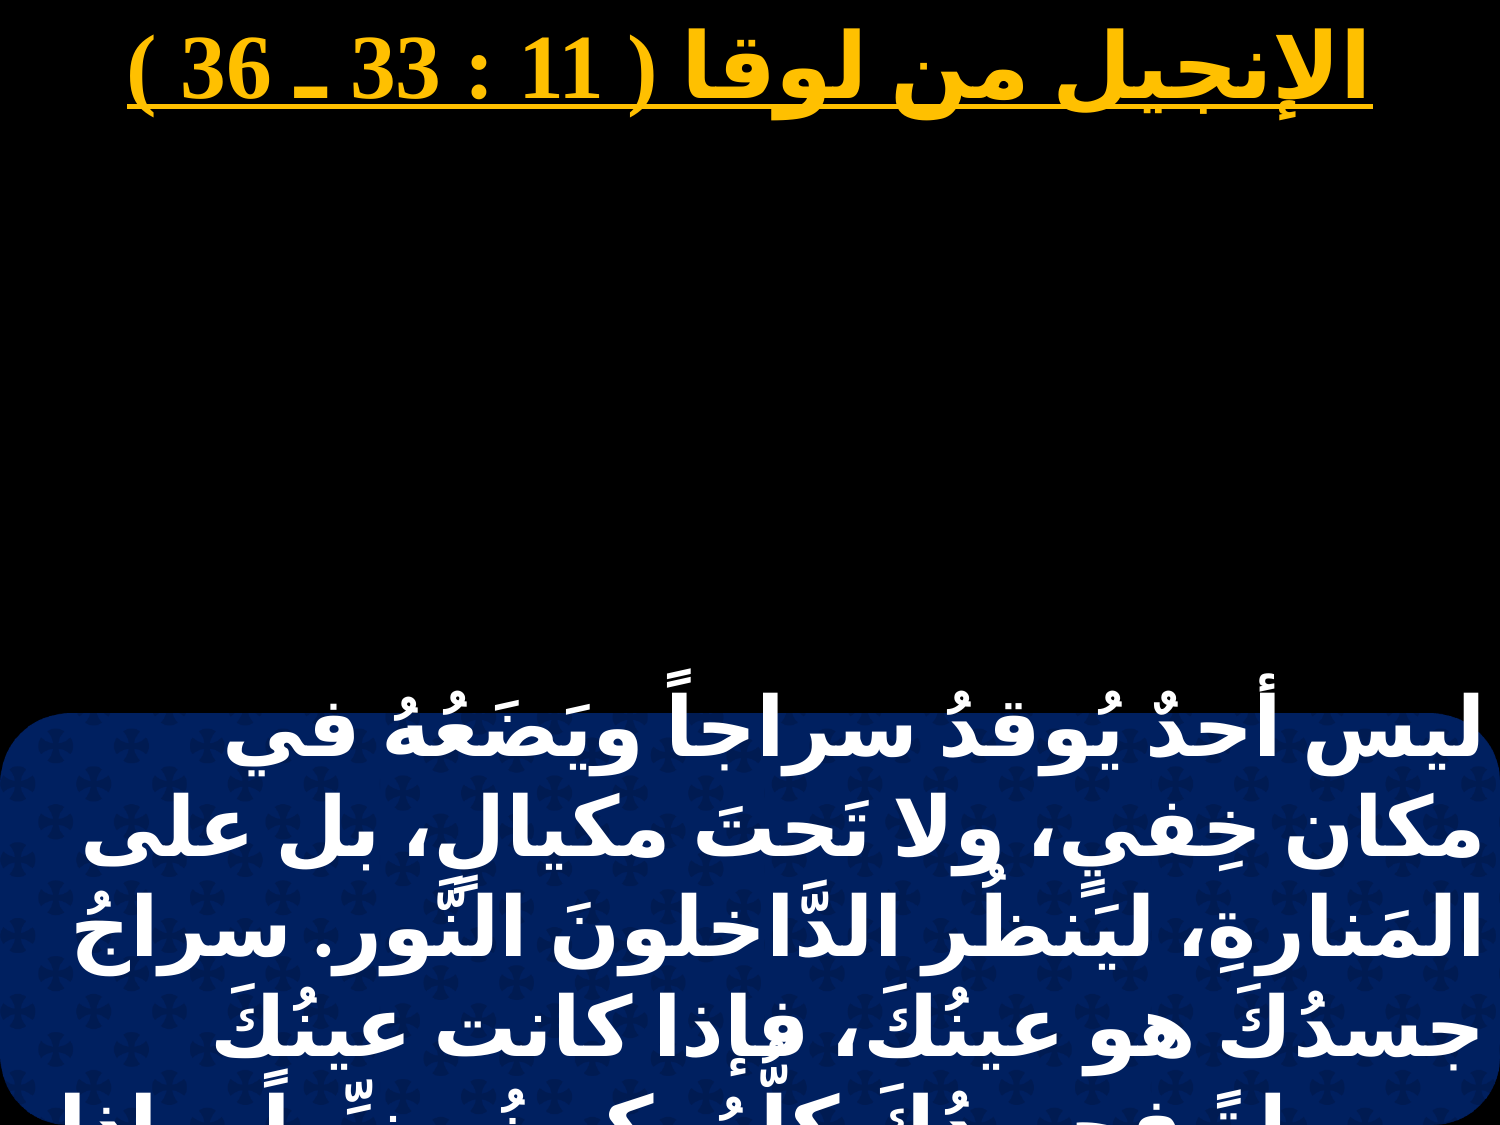

الإنجيل من لوقا ( 11 : 33 ـ 36 )
ليس أحدٌ يُوقدُ سراجاً ويَضَعُهُ في مكان خِفيٍ، ولا تَحتَ مكيالٍ، بل على المَنارةِ، ليَنظُر الدَّاخلونَ النَّور. سراجُ جسدُكَ هو عينُكَ، فإذا كانت عينُكَ بسيطةً فجسدُكَ كلُّهُ يكونُ منيِّراً، وإذا